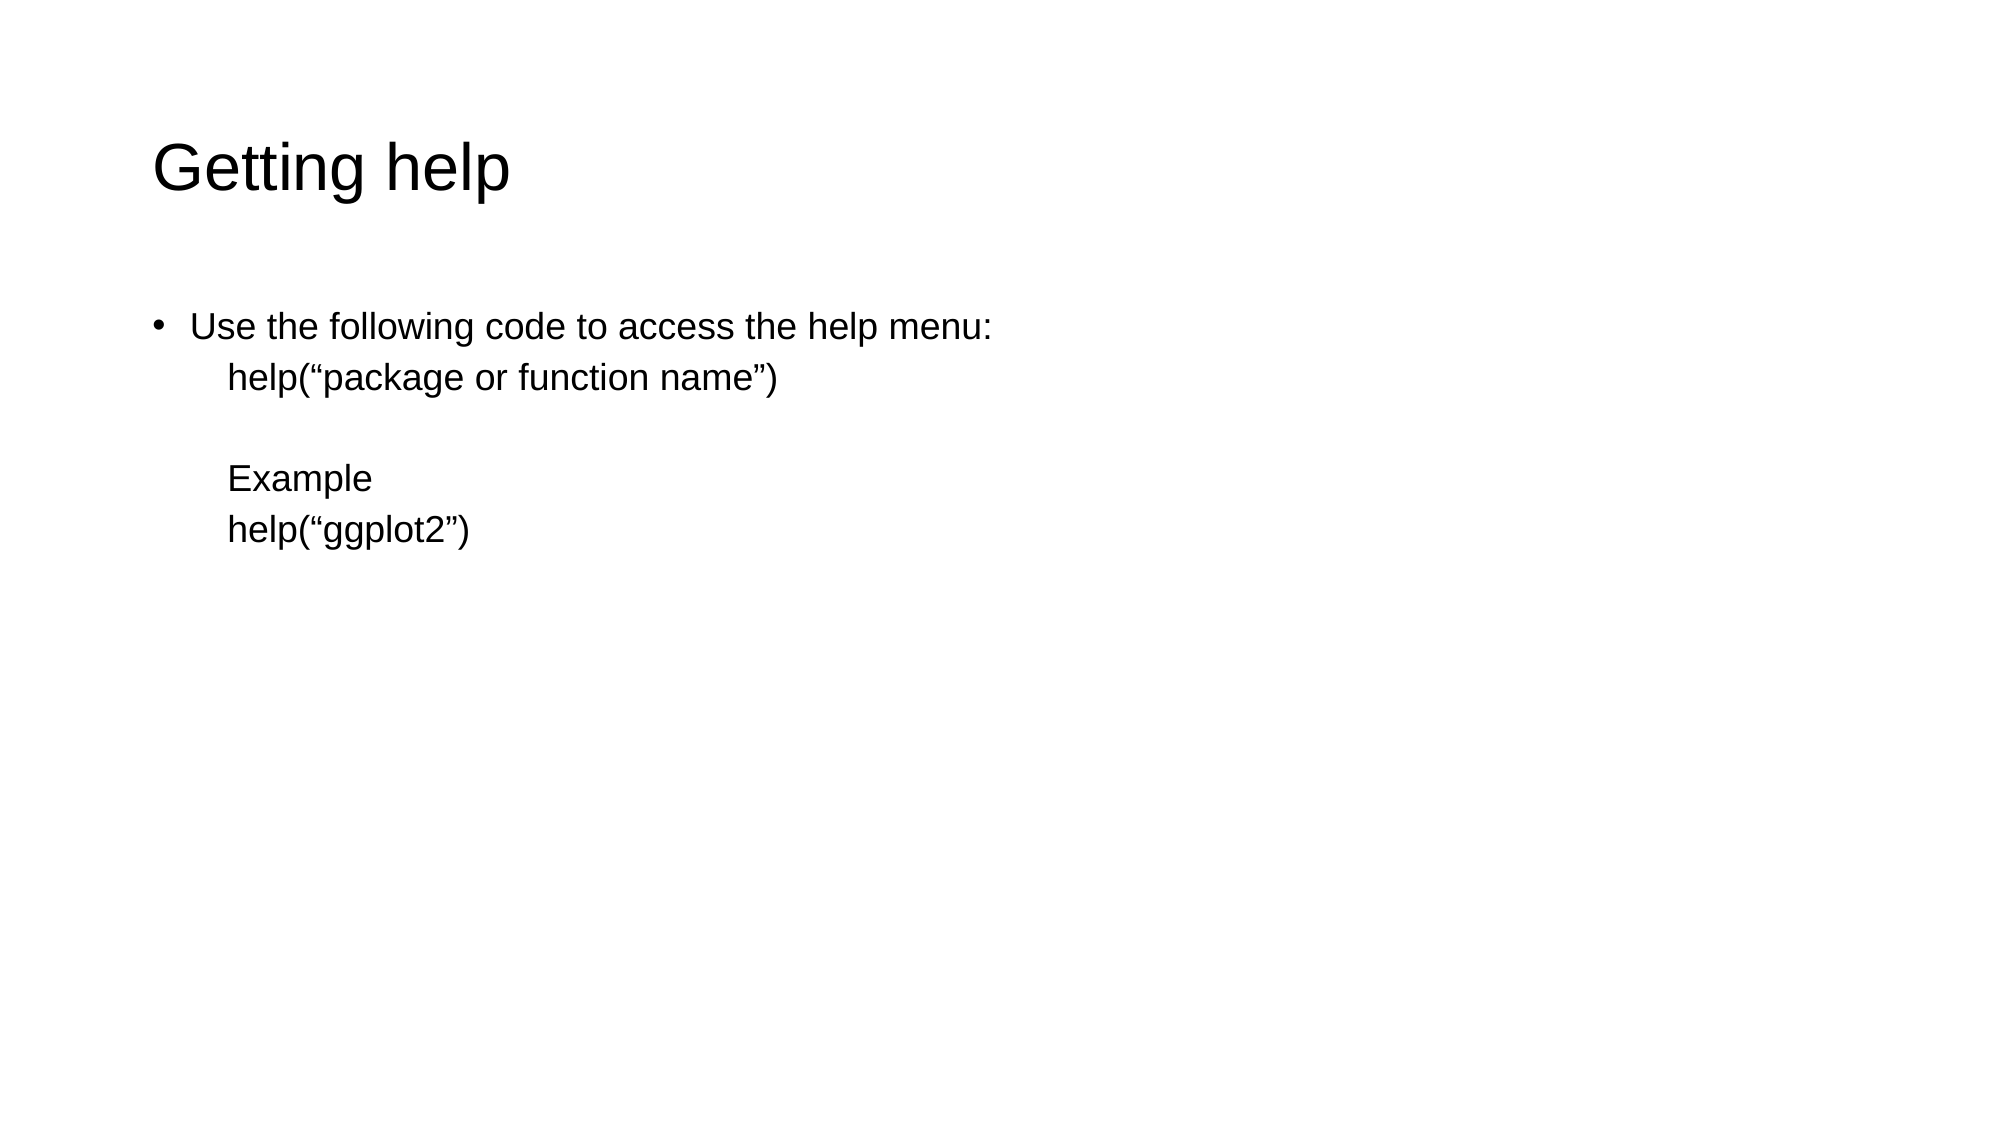

# Getting help
Use the following code to access the help menu:
help(“package or function name”)

Example
help(“ggplot2”)